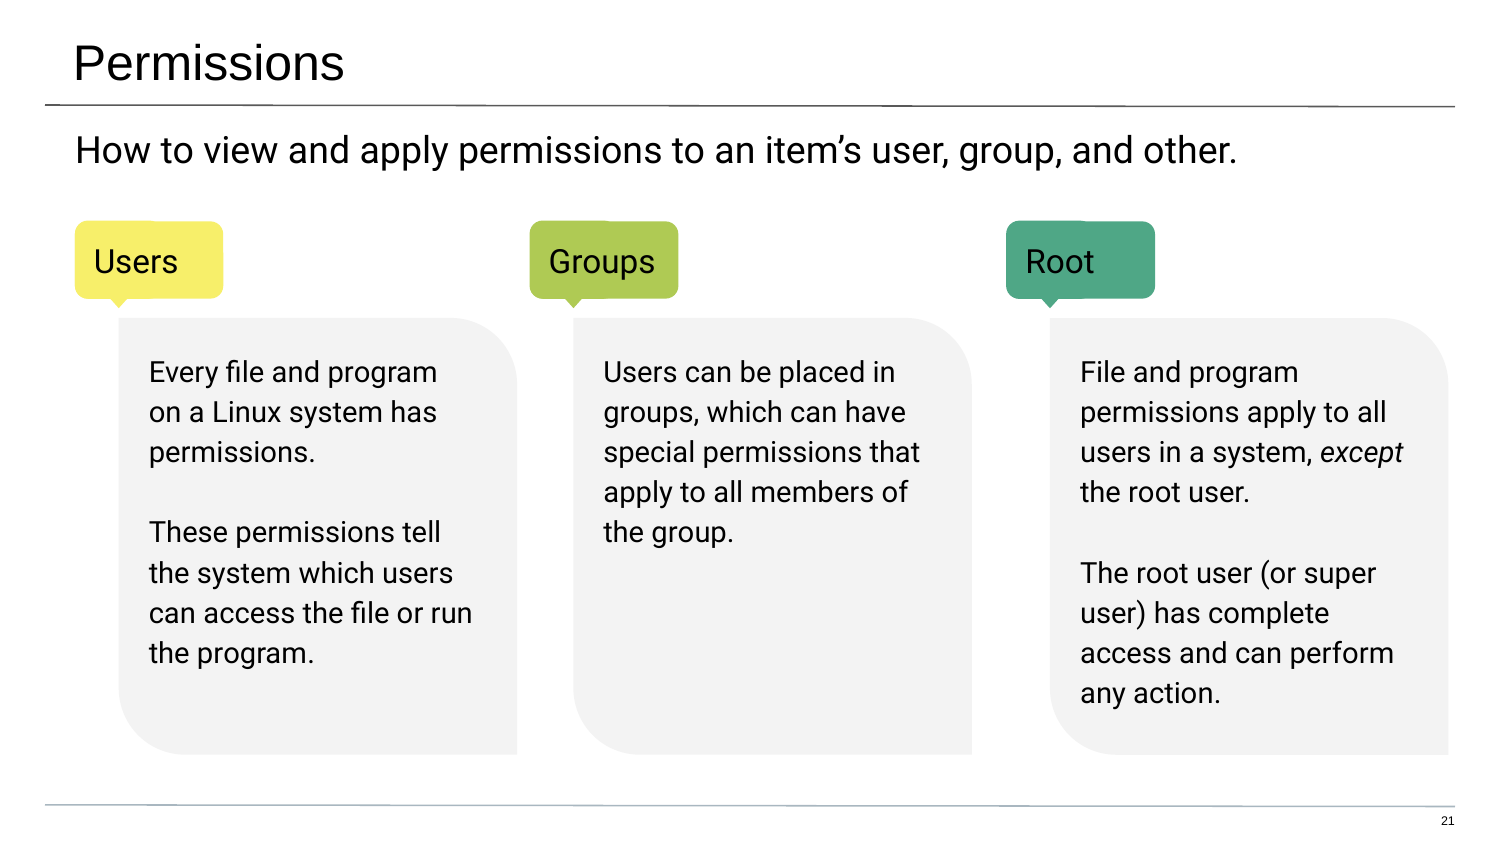

# Permissions
How to view and apply permissions to an item’s user, group, and other.
Users
Groups
Root
Every file and program on a Linux system has permissions.

These permissions tell the system which users can access the file or run the program.
Users can be placed in groups, which can have special permissions that apply to all members of the group.

File and program permissions apply to all users in a system, except the root user.

The root user (or super user) has complete access and can perform any action.

21